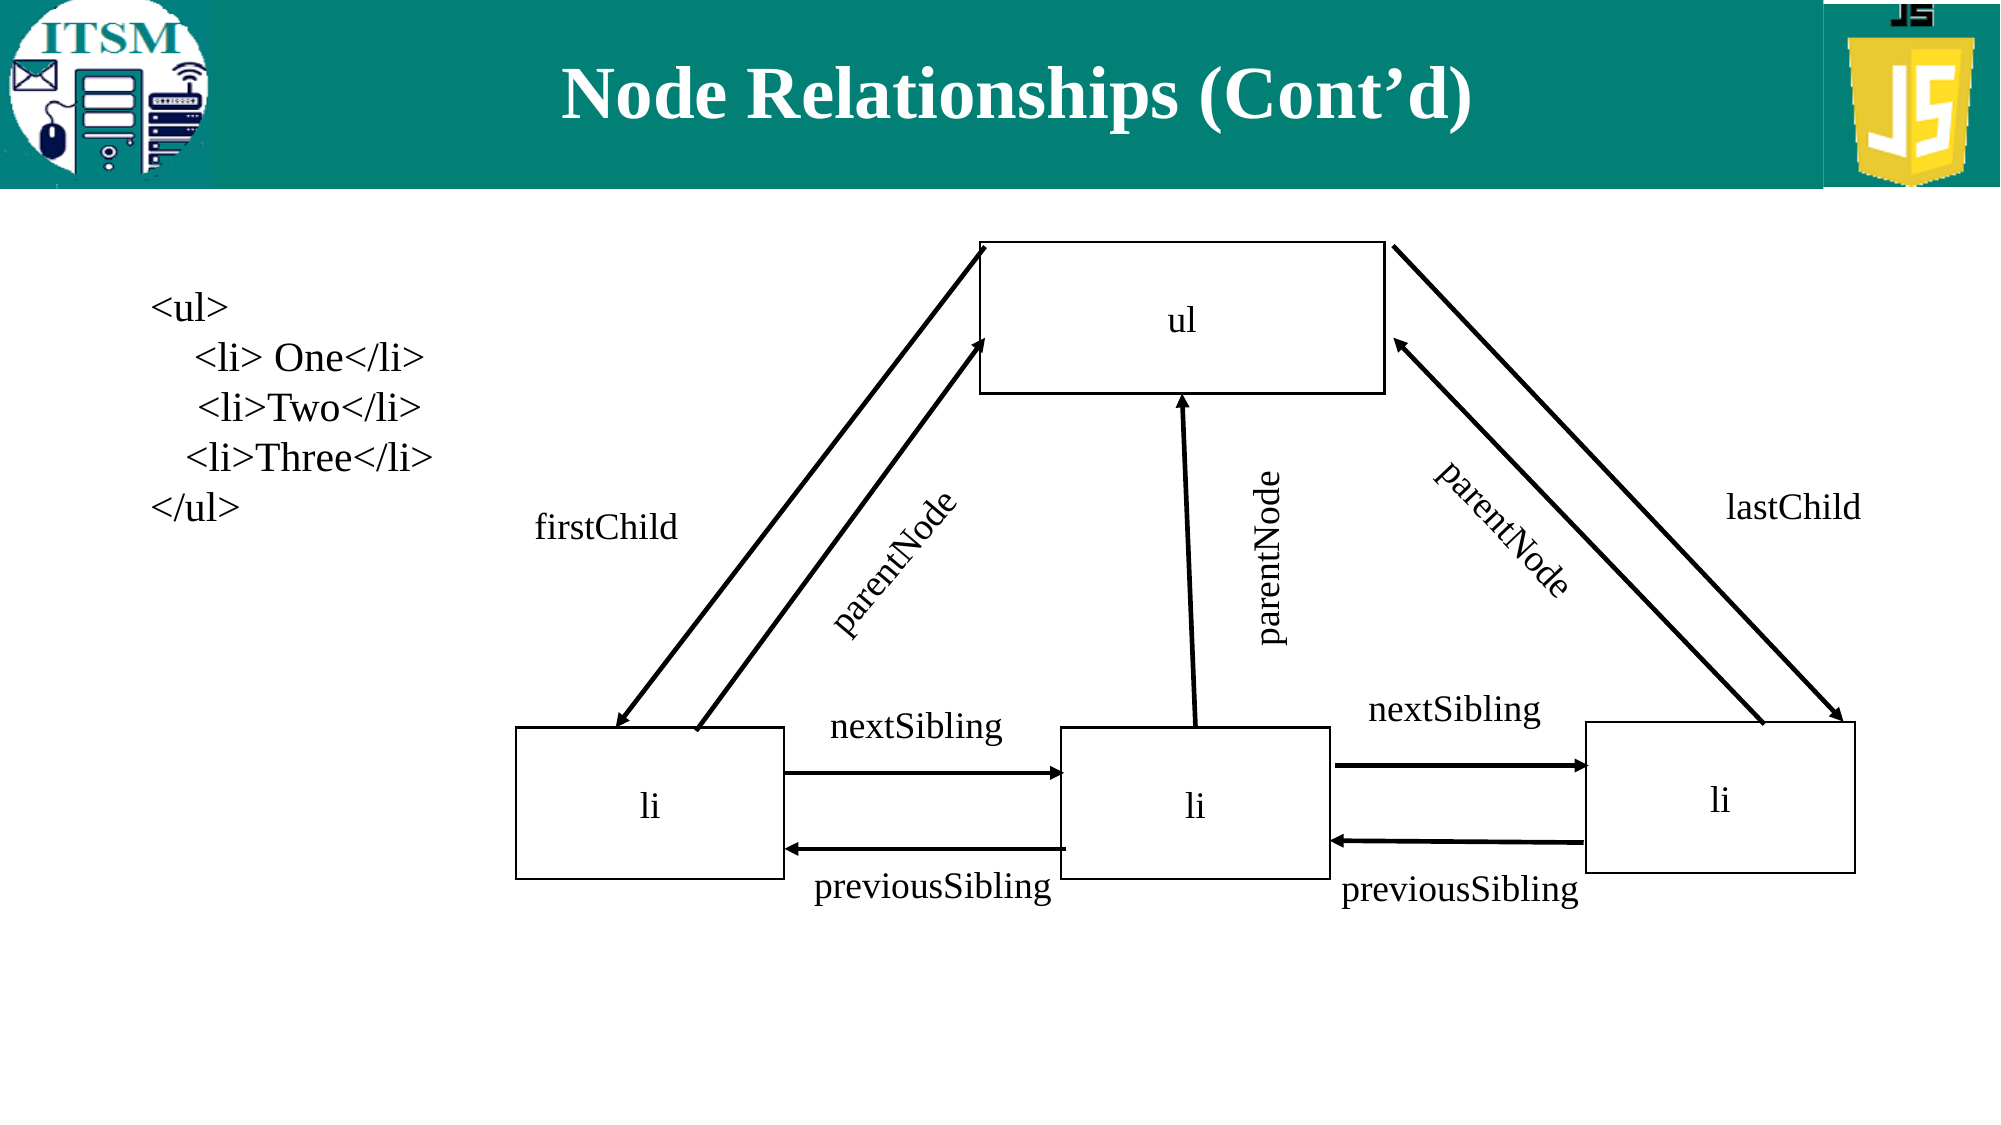

# Node Relationships (Cont’d)
ul
parentNode
lastChild
firstChild
parentNode
parentNode
nextSibling
li
li
li
previousSibling
previousSibling
<ul>
<li> One</li>
<li>Two</li>
<li>Three</li>
</ul>

nextSibling